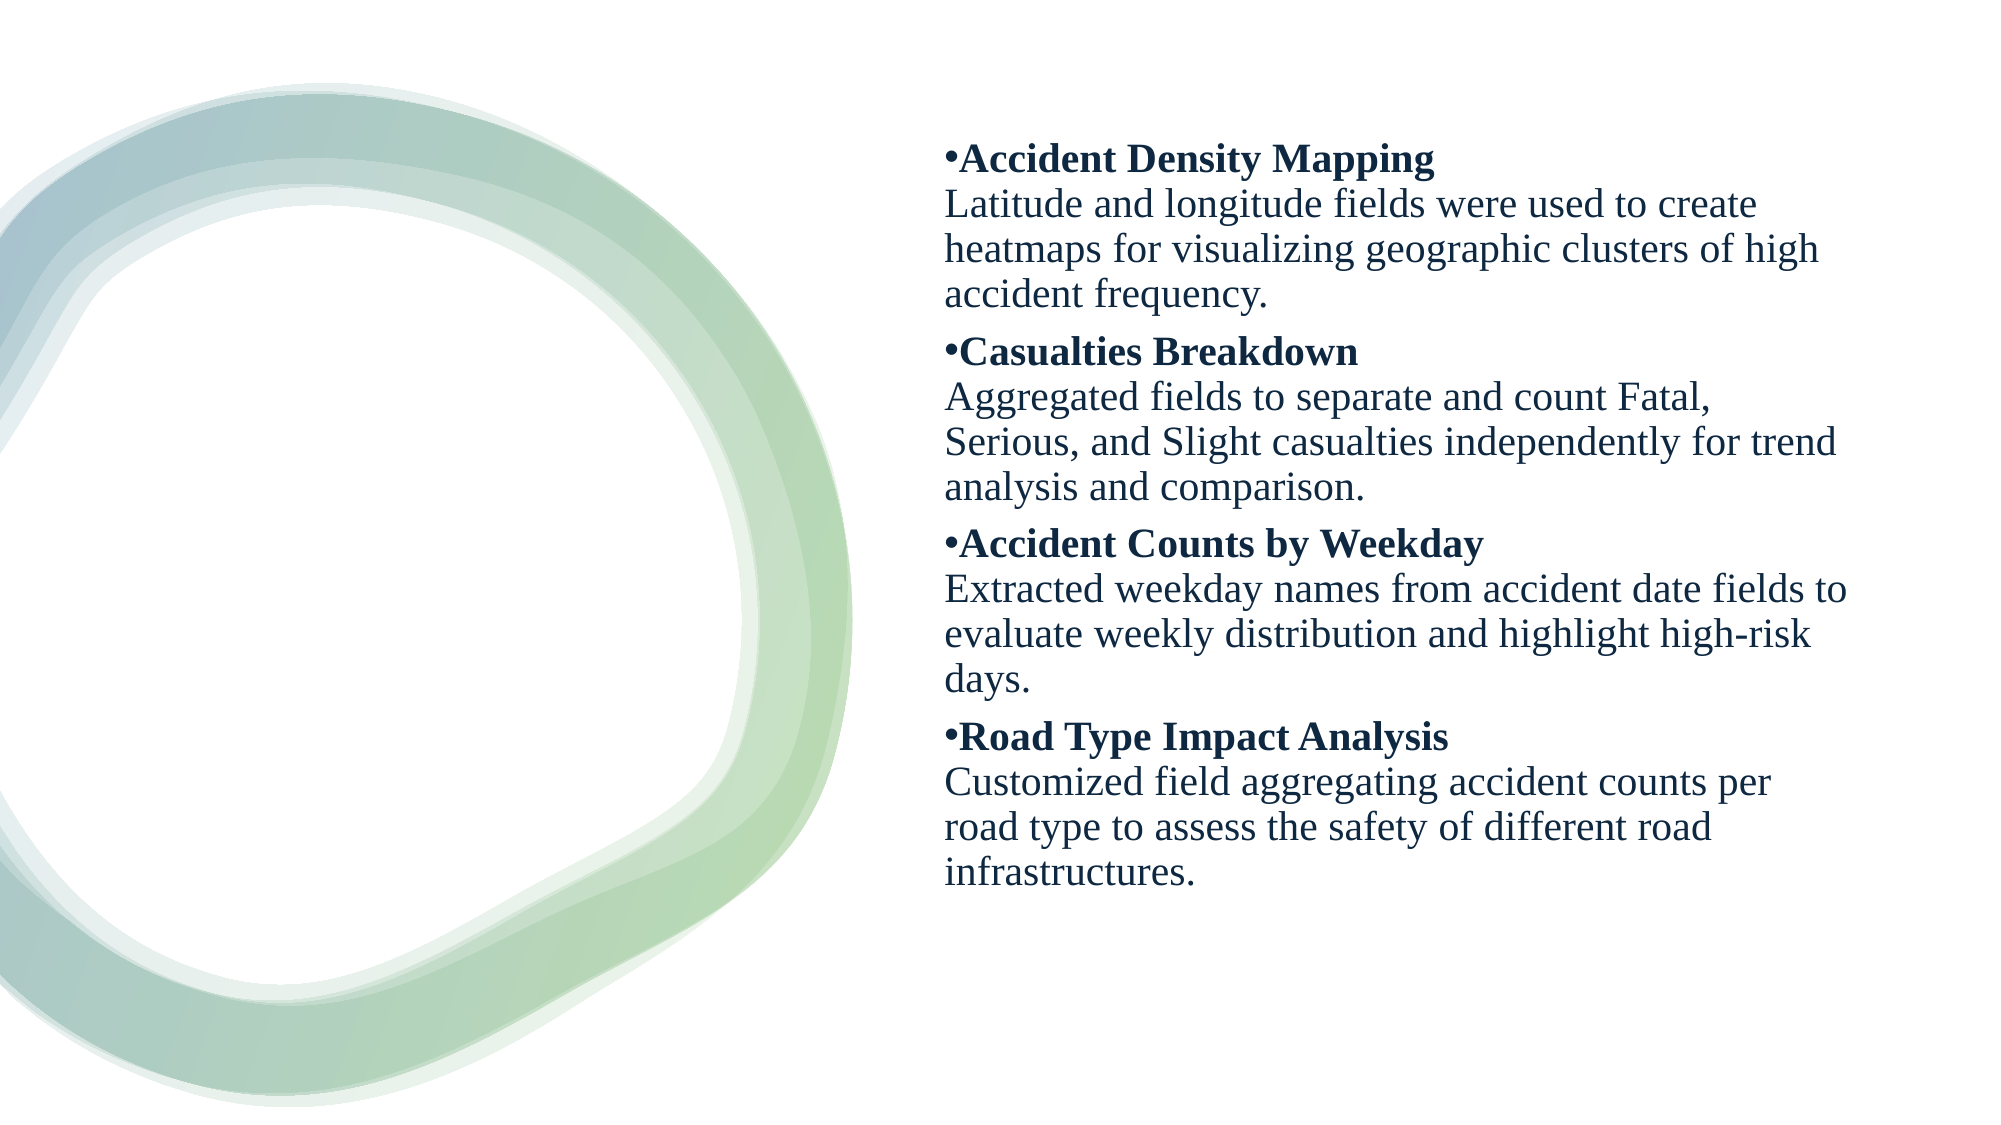

Accident Density Mapping
Latitude and longitude fields were used to create heatmaps for visualizing geographic clusters of high accident frequency.
Casualties Breakdown
Aggregated fields to separate and count Fatal, Serious, and Slight casualties independently for trend analysis and comparison.
Accident Counts by Weekday
Extracted weekday names from accident date fields to evaluate weekly distribution and highlight high-risk days.
Road Type Impact Analysis
Customized field aggregating accident counts per road type to assess the safety of different road infrastructures.